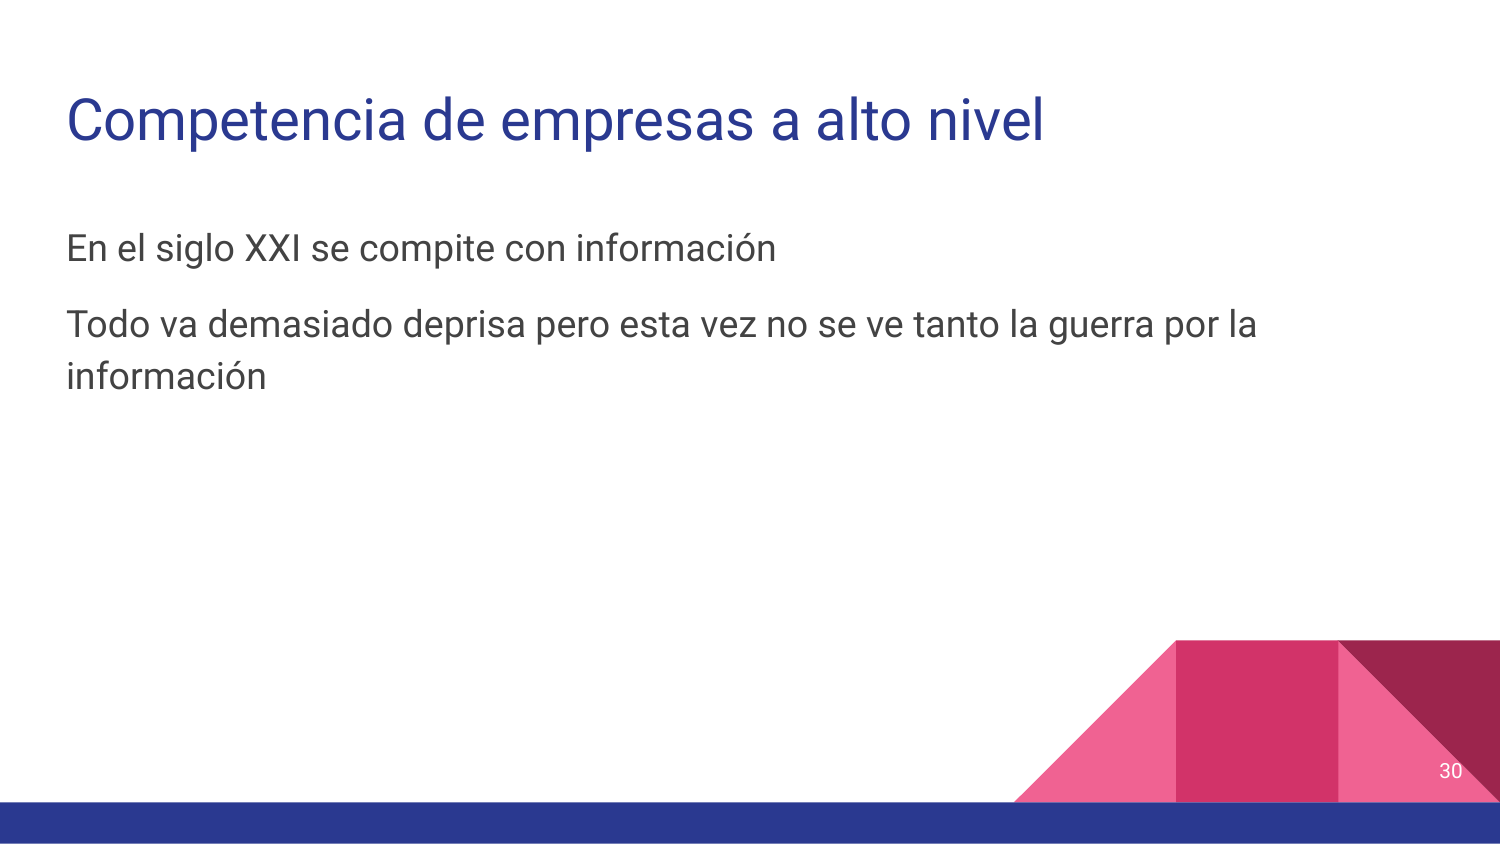

# Competencia de empresas a alto nivel
En el siglo XXI se compite con información
Todo va demasiado deprisa pero esta vez no se ve tanto la guerra por la información
30